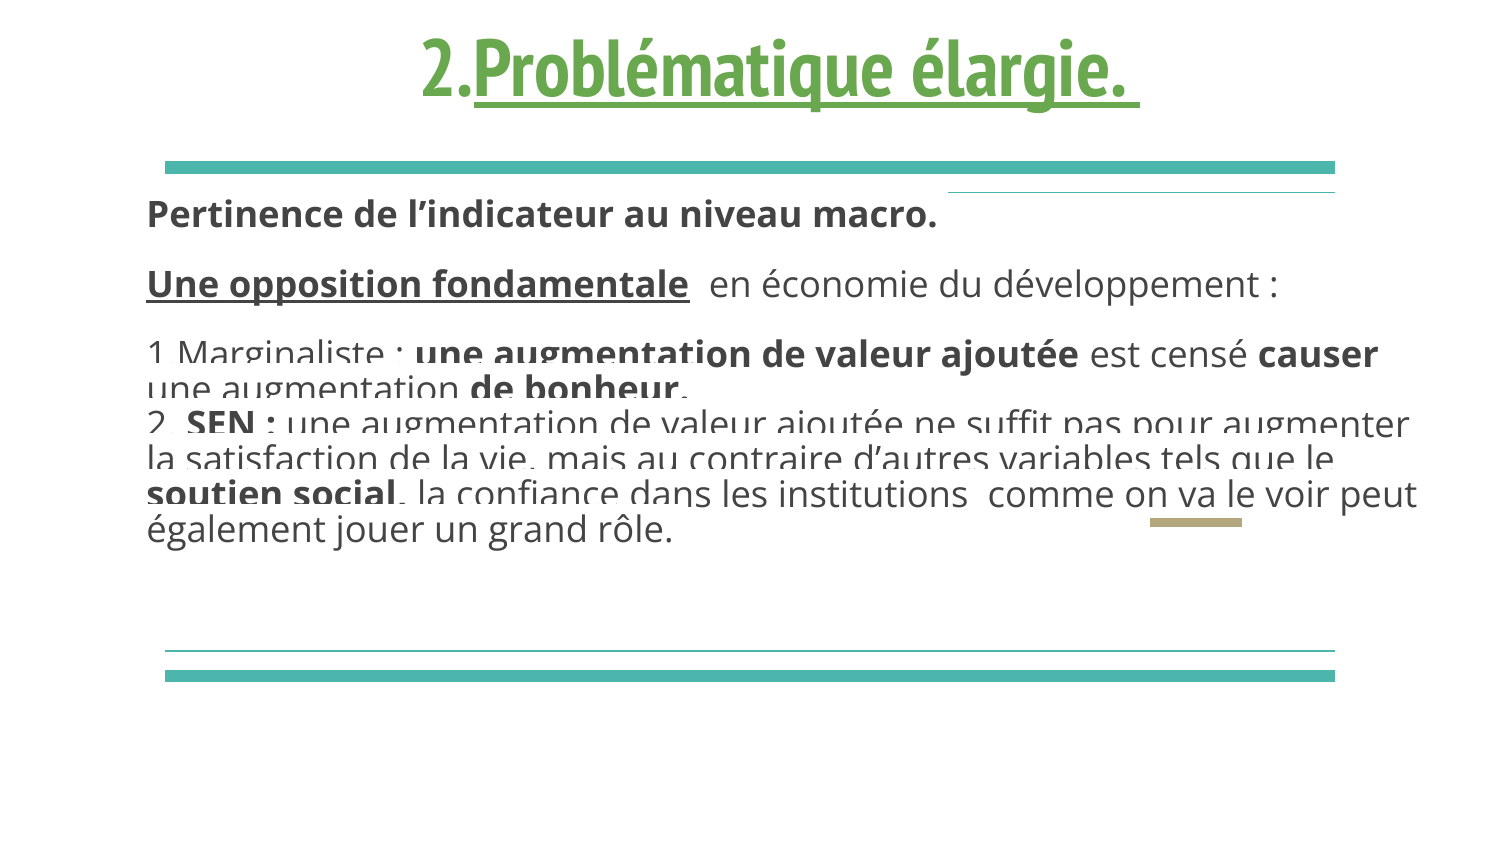

# 2.Problématique élargie.
Pertinence de l’indicateur au niveau macro.

Une opposition fondamentale  en économie du développement :

1.Marginaliste : une augmentation de valeur ajoutée est censé causer une augmentation de bonheur.
2. SEN : une augmentation de valeur ajoutée ne suffit pas pour augmenter la satisfaction de la vie, mais au contraire d’autres variables tels que le soutien social, la confiance dans les institutions  comme on va le voir peut également jouer un grand rôle.